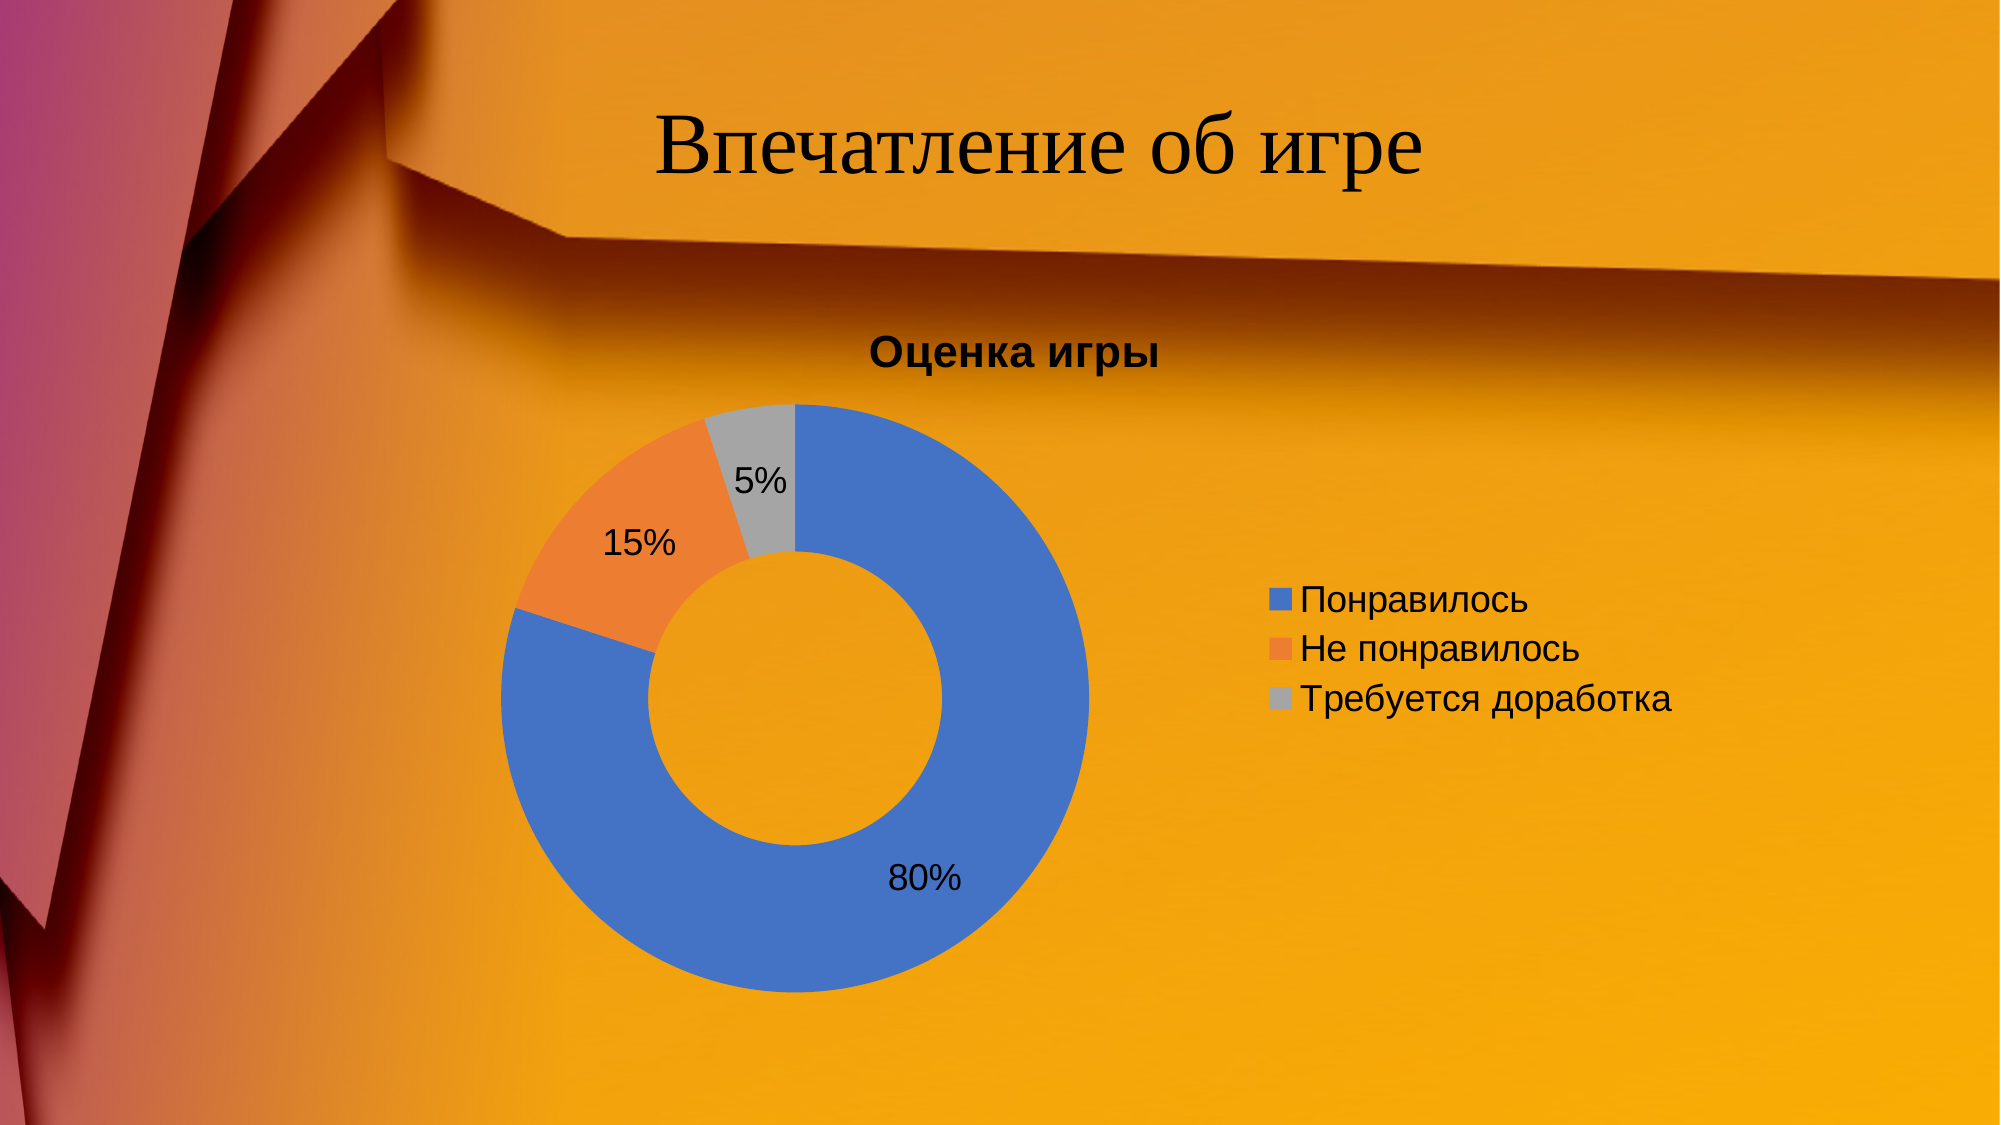

# Впечатление об игре

### Chart: Оценка игры

| Category | Оценка игры |
|---|---|
| Понравилось | 0.8 |
| Не понравилось | 0.15 |
| Требуется доработка | 0.05 |